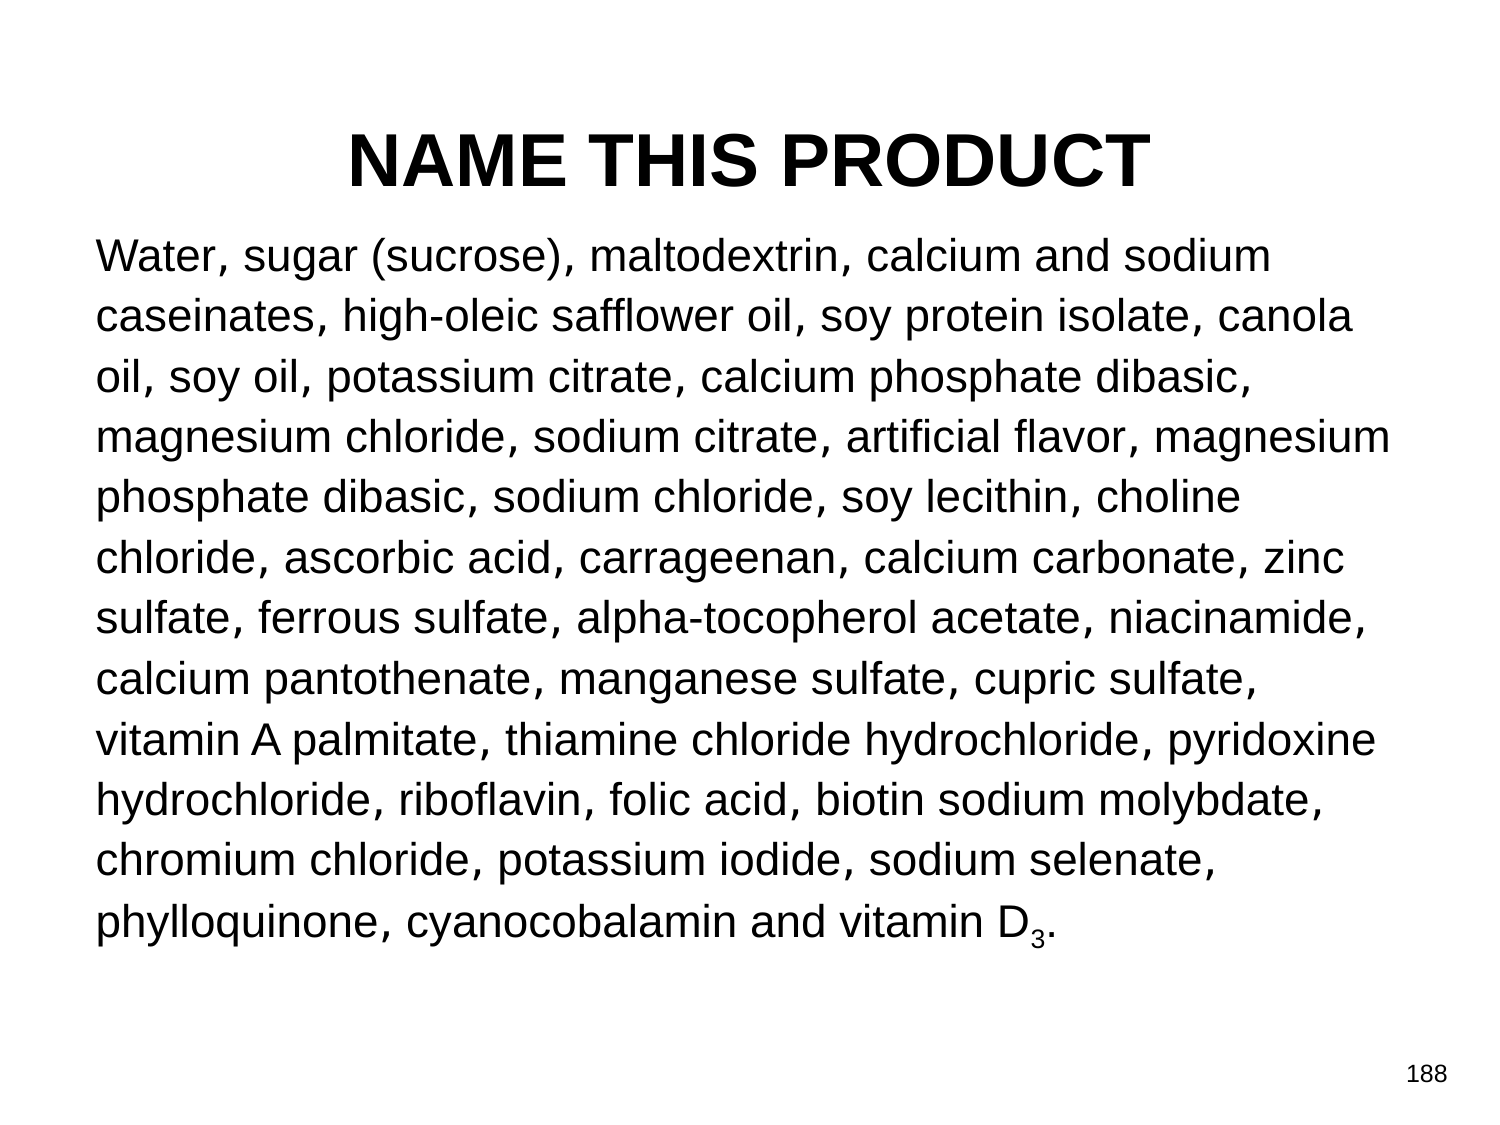

NAME THIS PRODUCT
Water, sugar (sucrose), maltodextrin, calcium and sodium caseinates, high-oleic safflower oil, soy protein isolate, canola oil, soy oil, potassium citrate, calcium phosphate dibasic, magnesium chloride, sodium citrate, artificial flavor, magnesium phosphate dibasic, sodium chloride, soy lecithin, choline chloride, ascorbic acid, carrageenan, calcium carbonate, zinc sulfate, ferrous sulfate, alpha-tocopherol acetate, niacinamide, calcium pantothenate, manganese sulfate, cupric sulfate, vitamin A palmitate, thiamine chloride hydrochloride, pyridoxine hydrochloride, riboflavin, folic acid, biotin sodium molybdate, chromium chloride, potassium iodide, sodium selenate, phylloquinone, cyanocobalamin and vitamin D3.
188